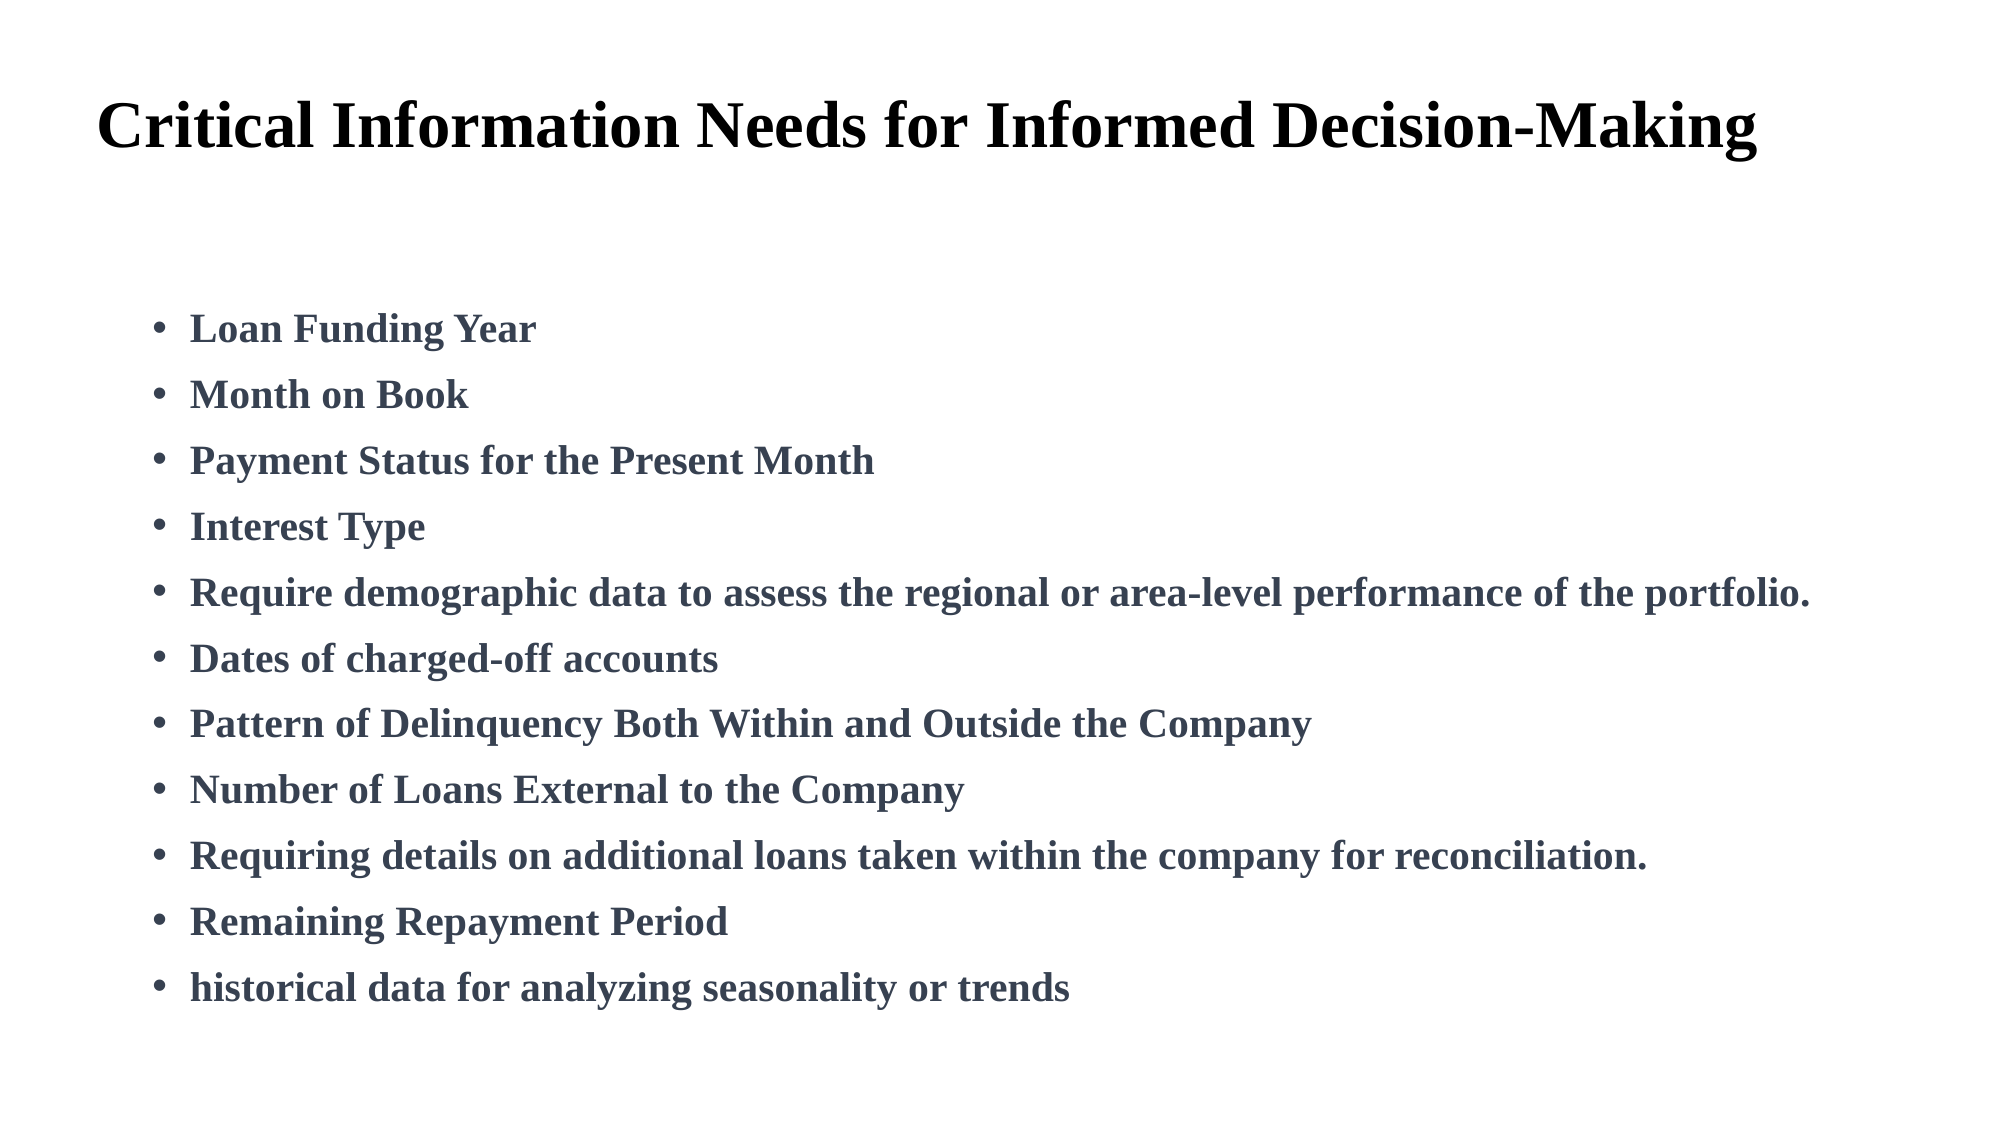

# Critical Information Needs for Informed Decision-Making
Loan Funding Year
Month on Book
Payment Status for the Present Month
Interest Type
Require demographic data to assess the regional or area-level performance of the portfolio.
Dates of charged-off accounts
Pattern of Delinquency Both Within and Outside the Company
Number of Loans External to the Company
Requiring details on additional loans taken within the company for reconciliation.
Remaining Repayment Period
historical data for analyzing seasonality or trends